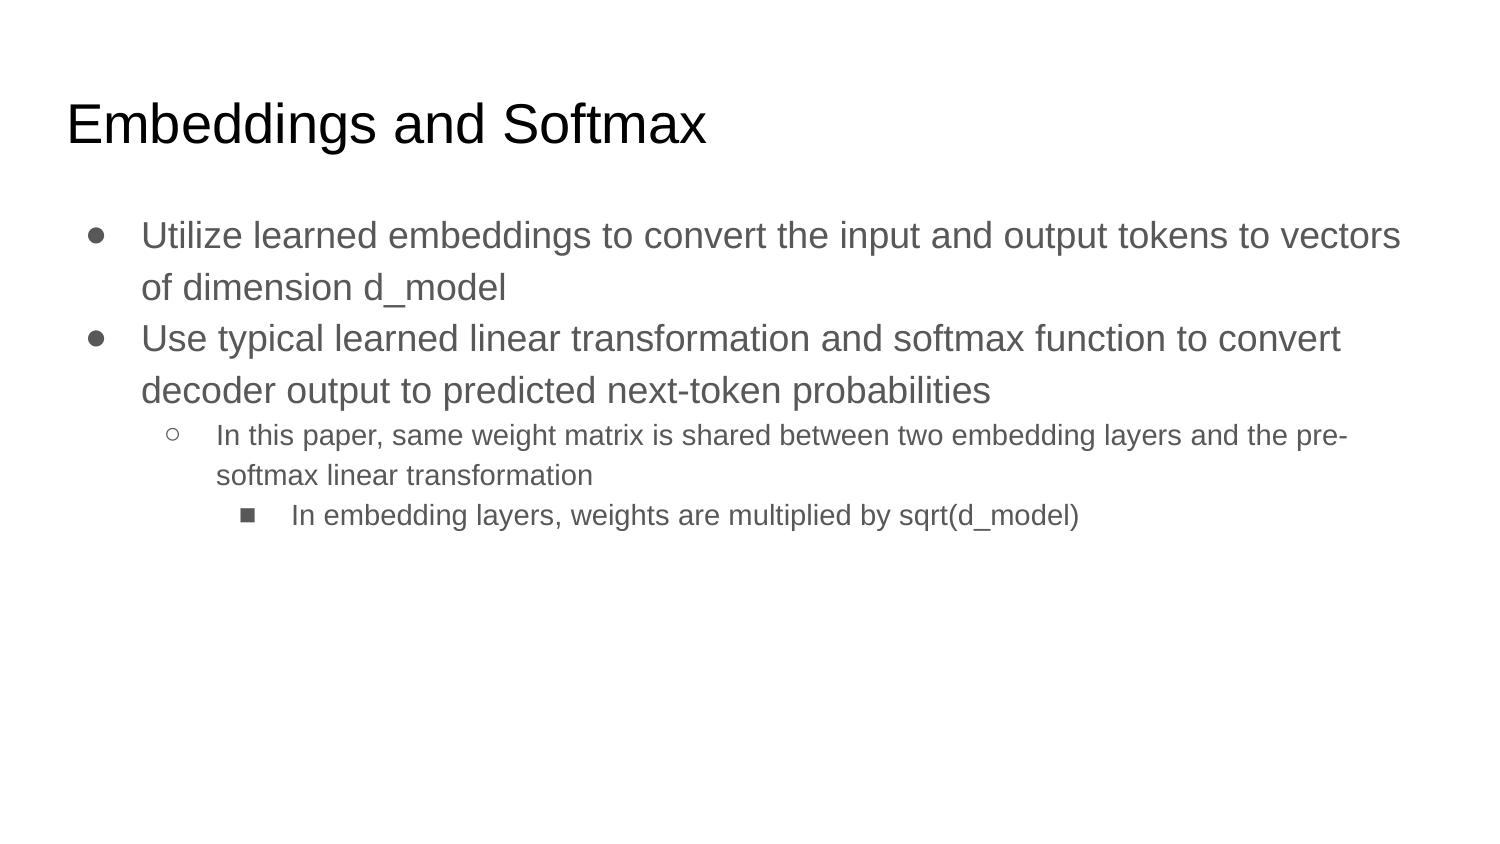

# Embeddings and Softmax
Utilize learned embeddings to convert the input and output tokens to vectors of dimension d_model
Use typical learned linear transformation and softmax function to convert decoder output to predicted next-token probabilities
In this paper, same weight matrix is shared between two embedding layers and the pre-softmax linear transformation
In embedding layers, weights are multiplied by sqrt(d_model)